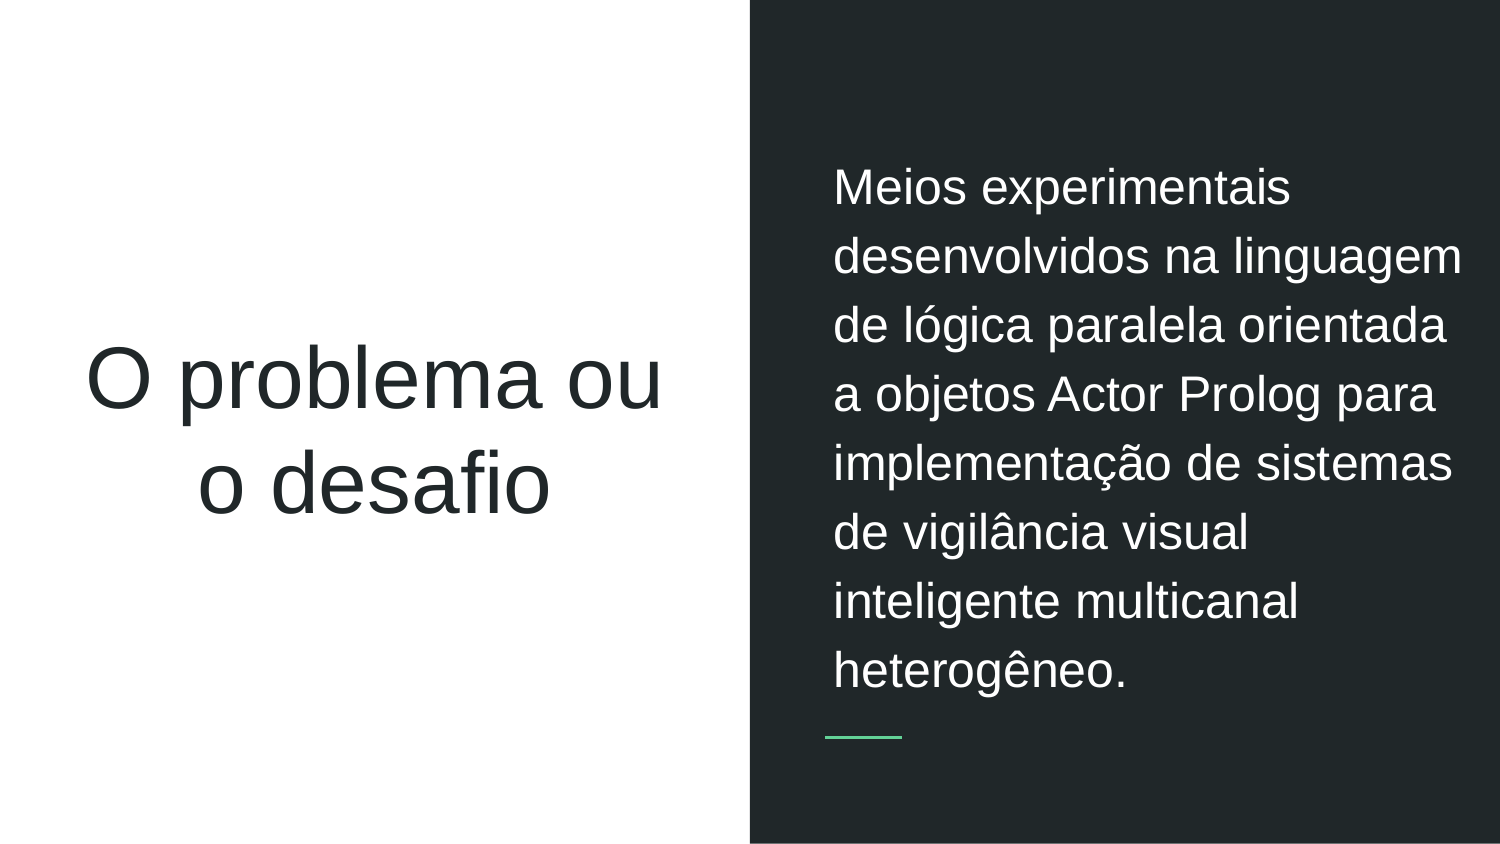

Meios experimentais desenvolvidos na linguagem de lógica paralela orientada a objetos Actor Prolog para implementação de sistemas de vigilância visual inteligente multicanal heterogêneo.
# O problema ou o desafio